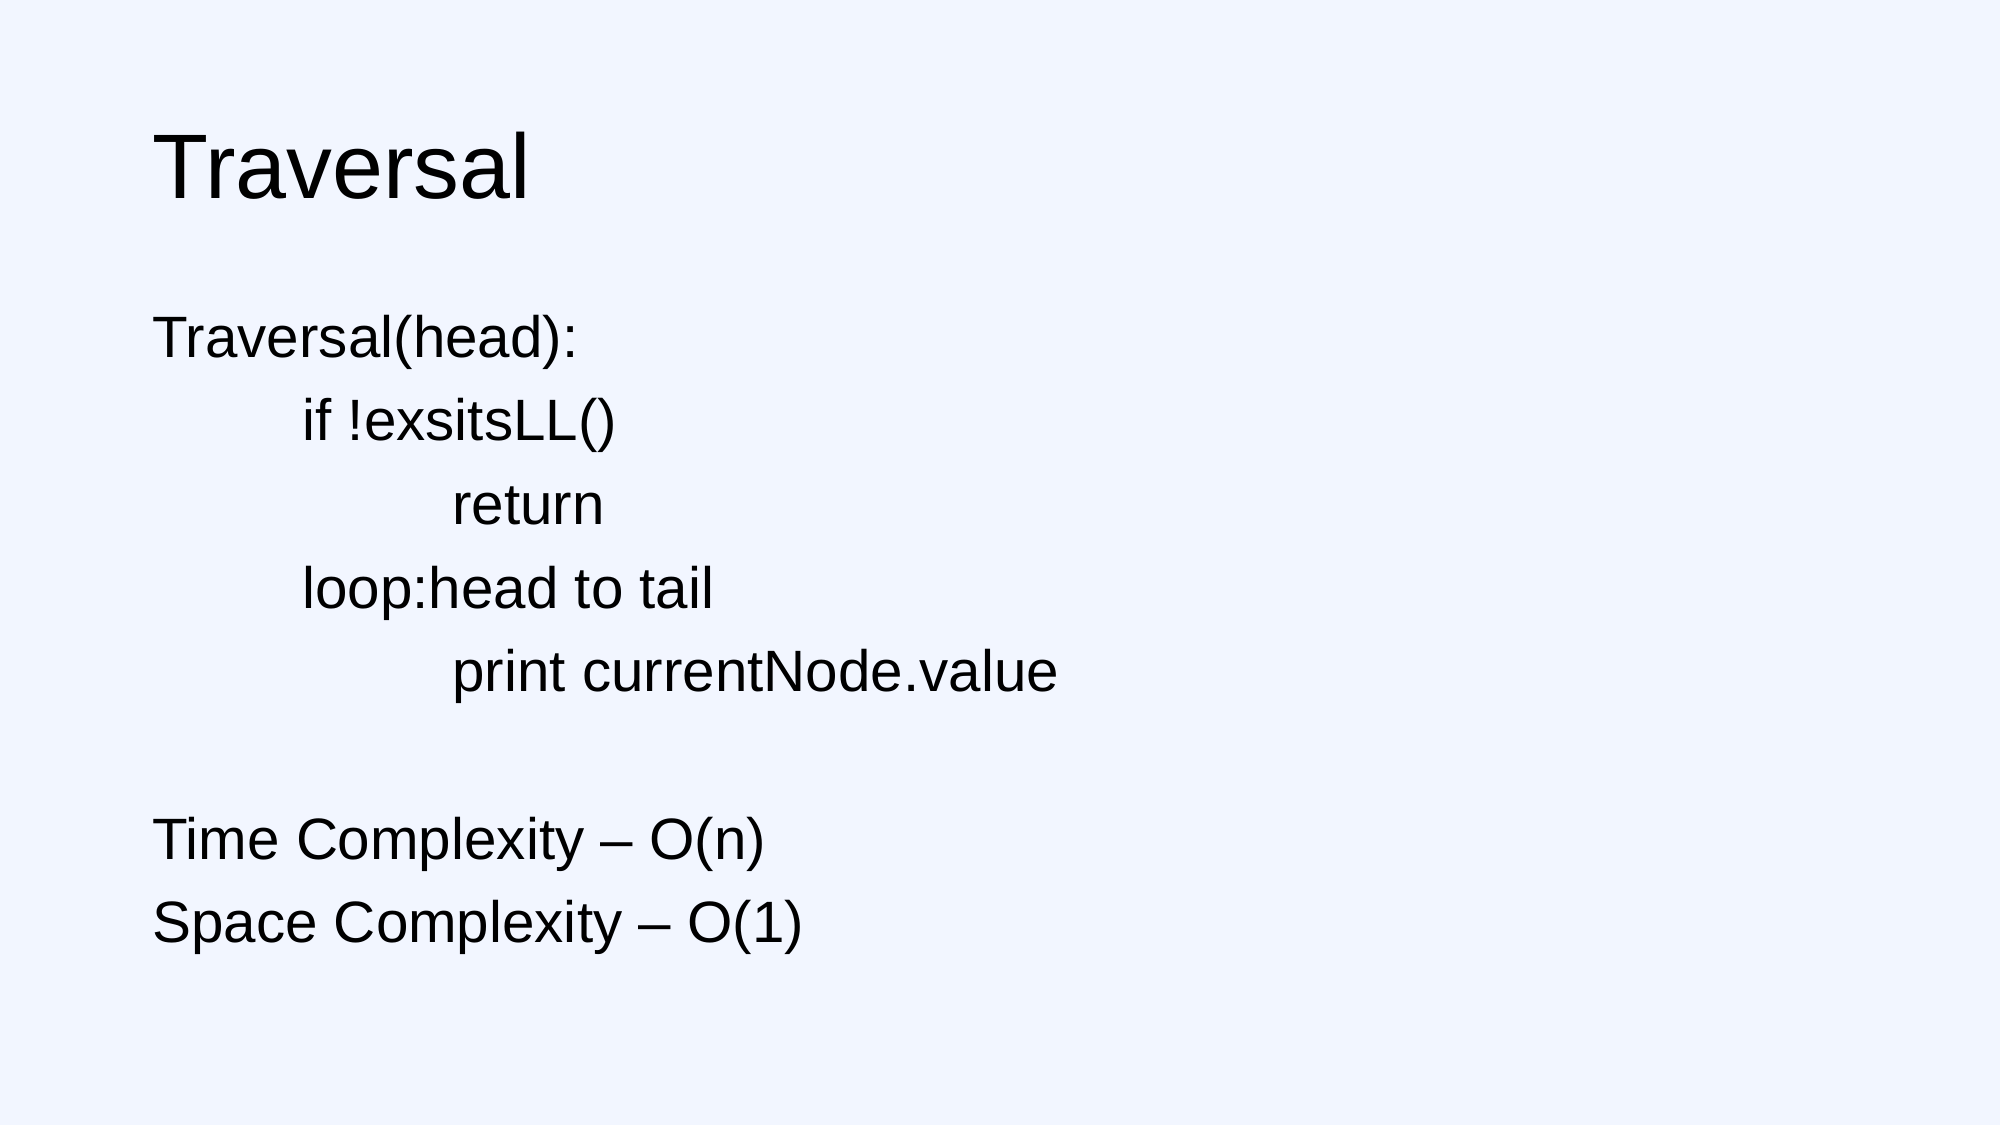

# Traversal
Traversal(head):
	if !exsitsLL()
		return
	loop:head to tail
		print currentNode.value

Time Complexity – O(n)
Space Complexity – O(1)